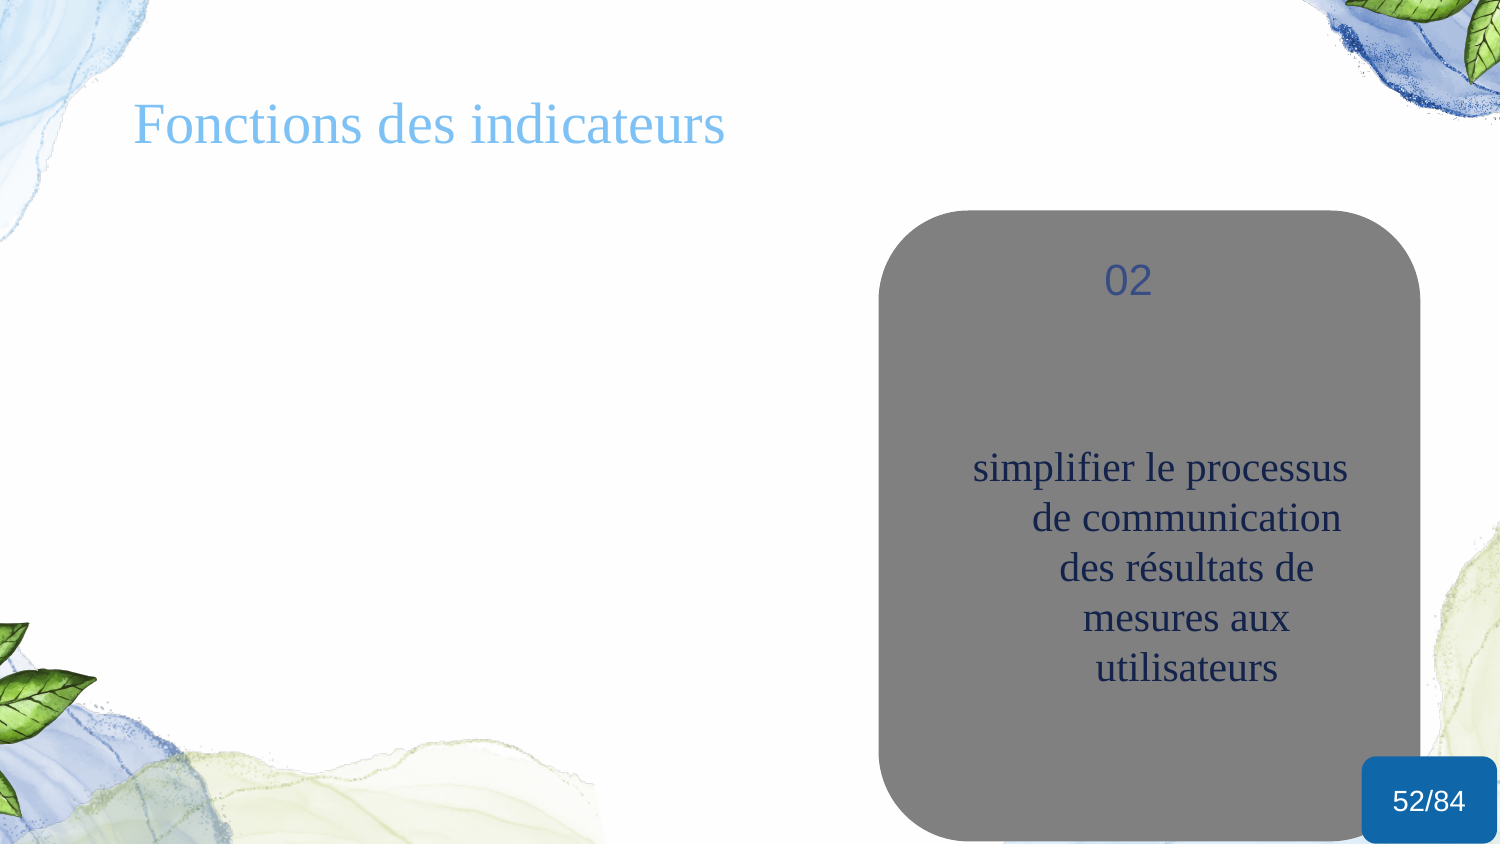

# Fonctions des indicateurs

02
simplifier le processus de communication des résultats de mesures aux utilisateurs
52/84